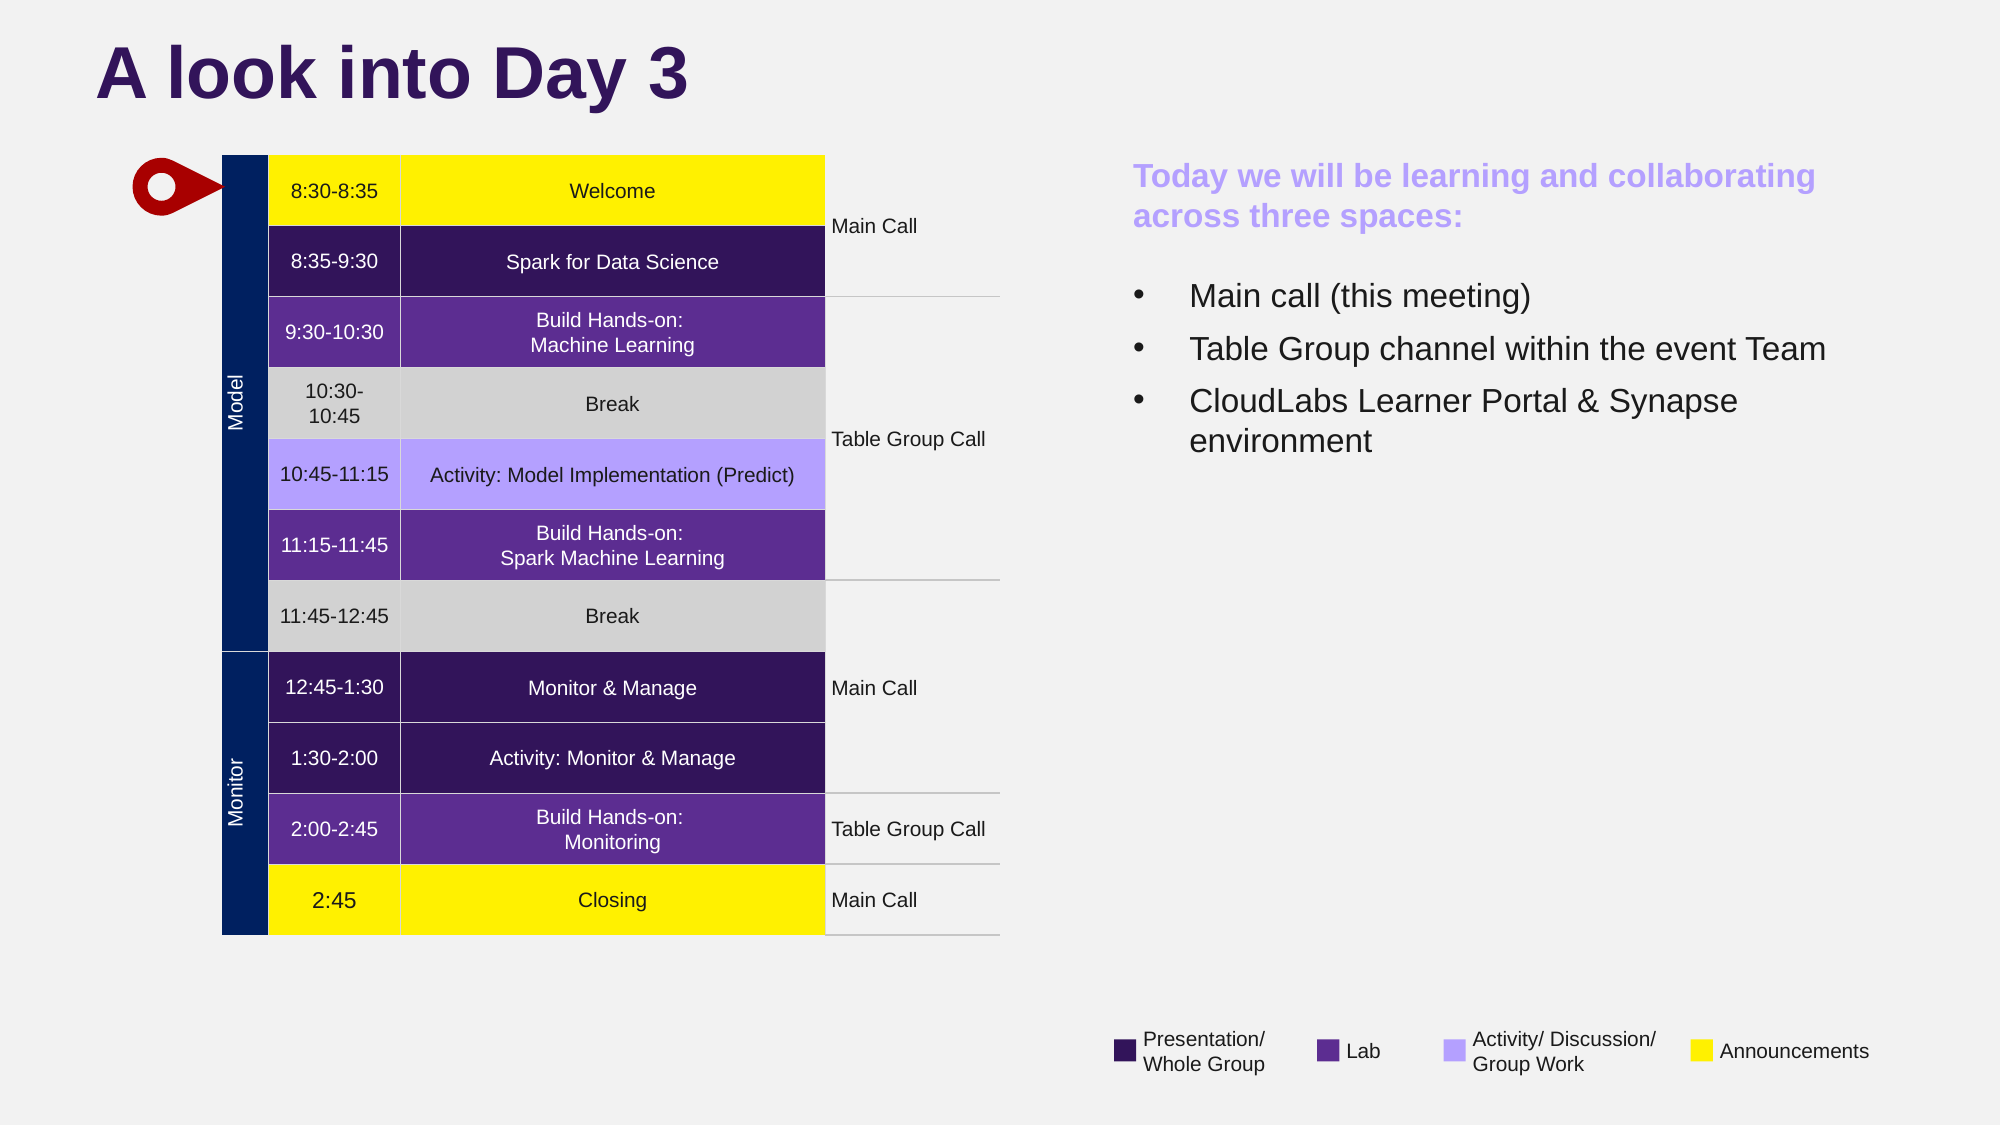

A look into Day 3

| Model | 8:30-8:35 | Welcome | Main Call |
| --- | --- | --- | --- |
|  | 8:35-9:30 | Spark for Data Science |  |
|  | 9:30-10:30 | Build Hands-on: Machine Learning | Table Group Call |
|  | 10:30-10:45 | Break |  |
|  | 10:45-11:15 | Activity: Model Implementation (Predict) |  |
|  | 11:15-11:45 | Build Hands-on: Spark Machine Learning |  |
|  | 11:45-12:45 | Break | Main Call |
| Monitor | 12:45-1:30 | Monitor & Manage | Main Call |
|  | 1:30-2:00 | Activity: Monitor & Manage |  |
|  | 2:00-2:45 | Build Hands-on: Monitoring | Table Group Call |
|  | 2:45 | Closing | Main Call |
Today we will be learning and collaborating across three spaces:

Main call (this meeting)
Table Group channel within the event Team
CloudLabs Learner Portal & Synapse environment
Presentation/
Whole Group

Activity/ Discussion/ Group Work

Lab

Announcements